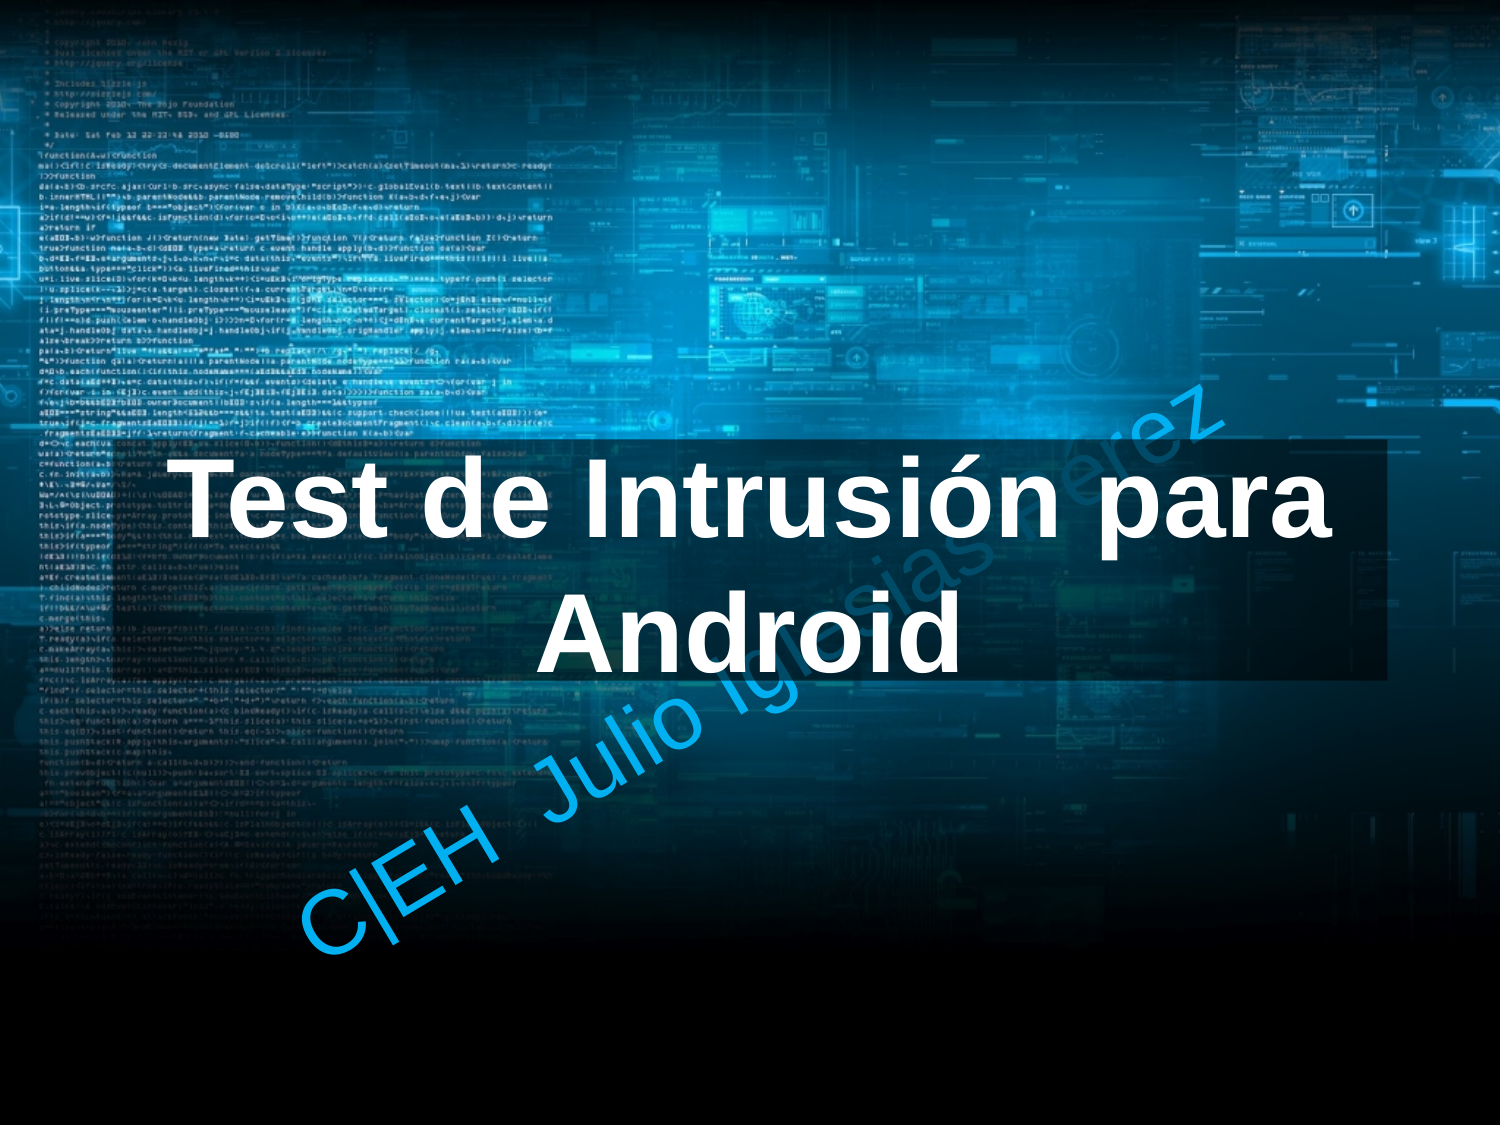

# Test de Intrusión para Android
C|EH  Julio Iglesias Pérez